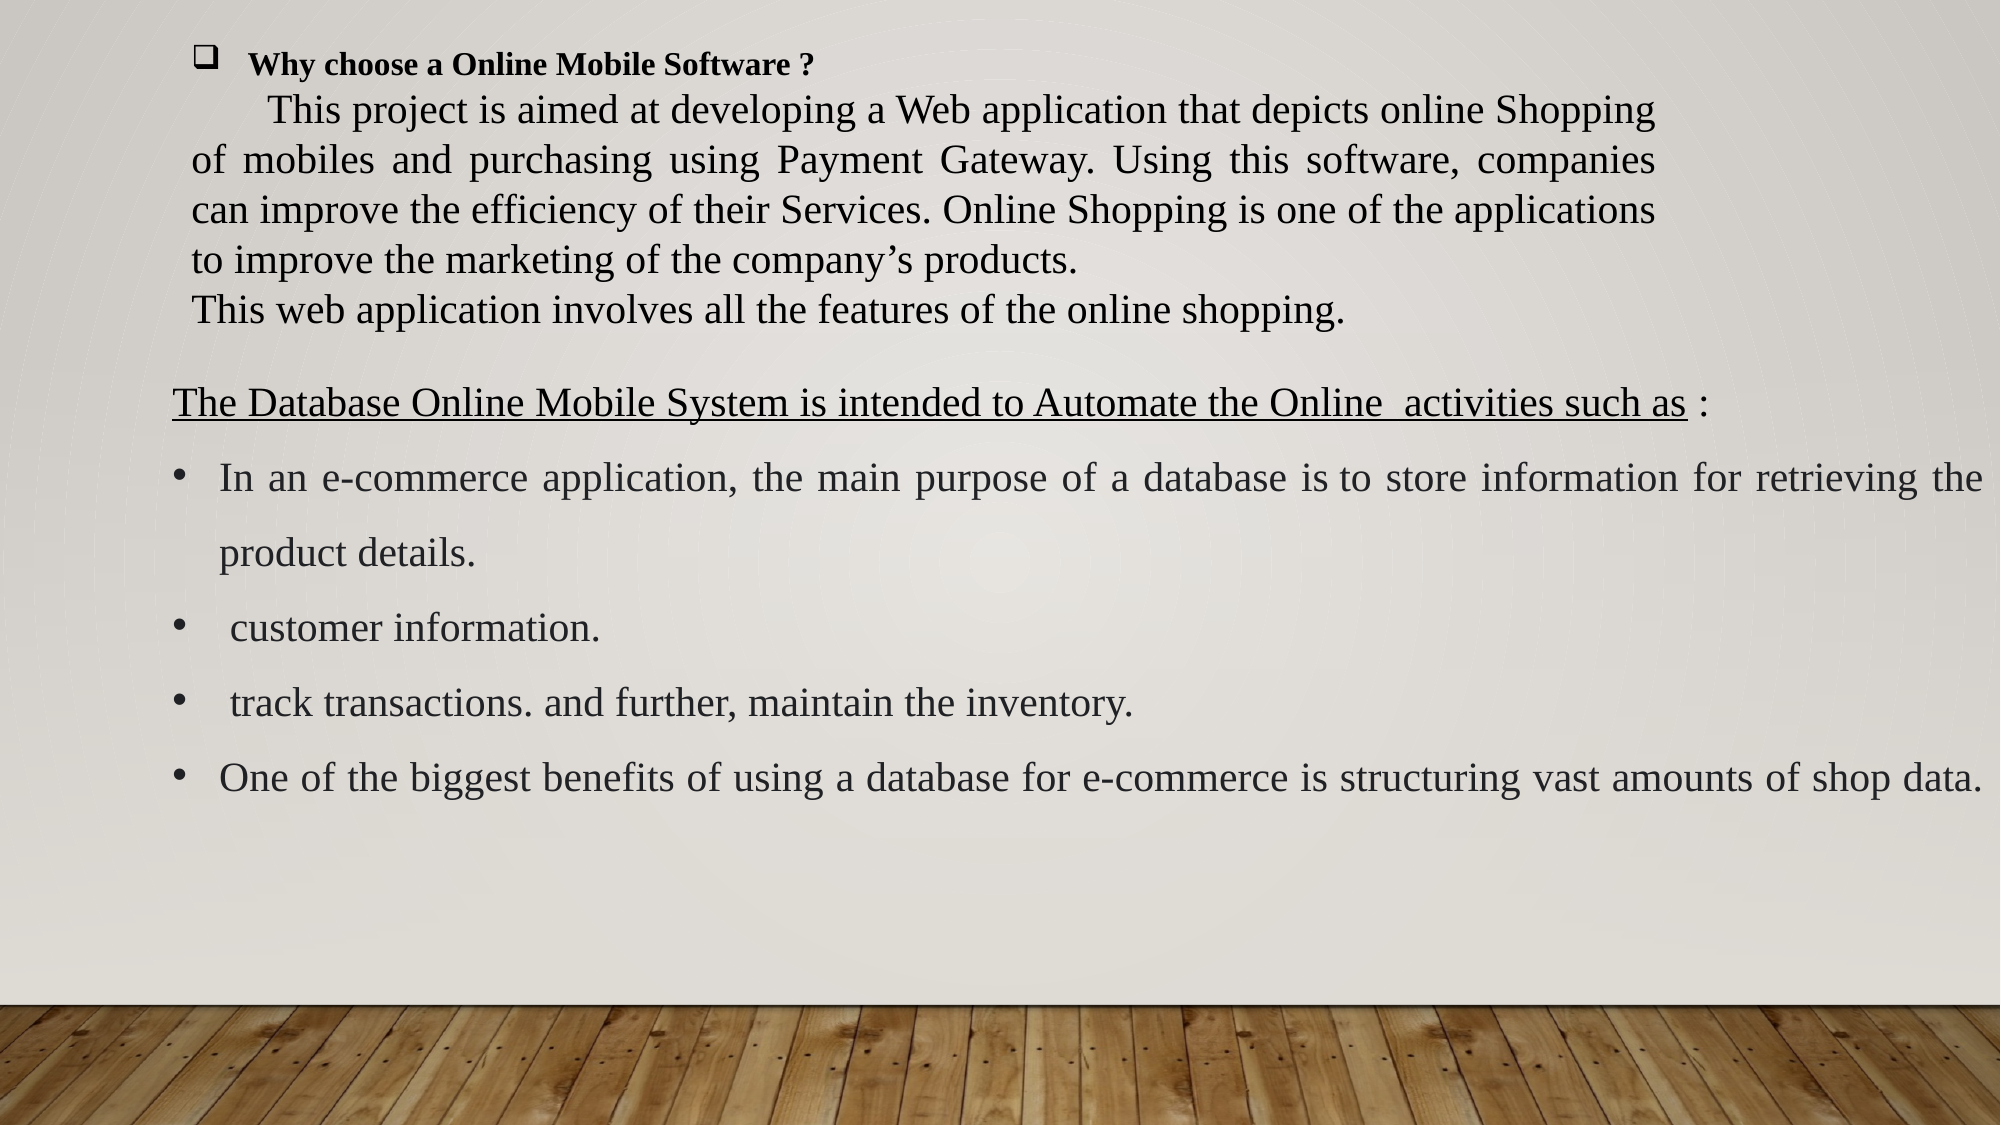

Why choose a Online Mobile Software ?
       This project is aimed at developing a Web application that depicts online Shopping of mobiles and purchasing using Payment Gateway. Using this software, companies can improve the efficiency of their Services. Online Shopping is one of the applications to improve the marketing of the company’s products.
This web application involves all the features of the online shopping.

The Database Online Mobile System is intended to Automate the Online  activities such as :
In an e-commerce application, the main purpose of a database is to store information for retrieving the product details.
 customer information.
 track transactions. and further, maintain the inventory.
One of the biggest benefits of using a database for e-commerce is structuring vast amounts of shop data.